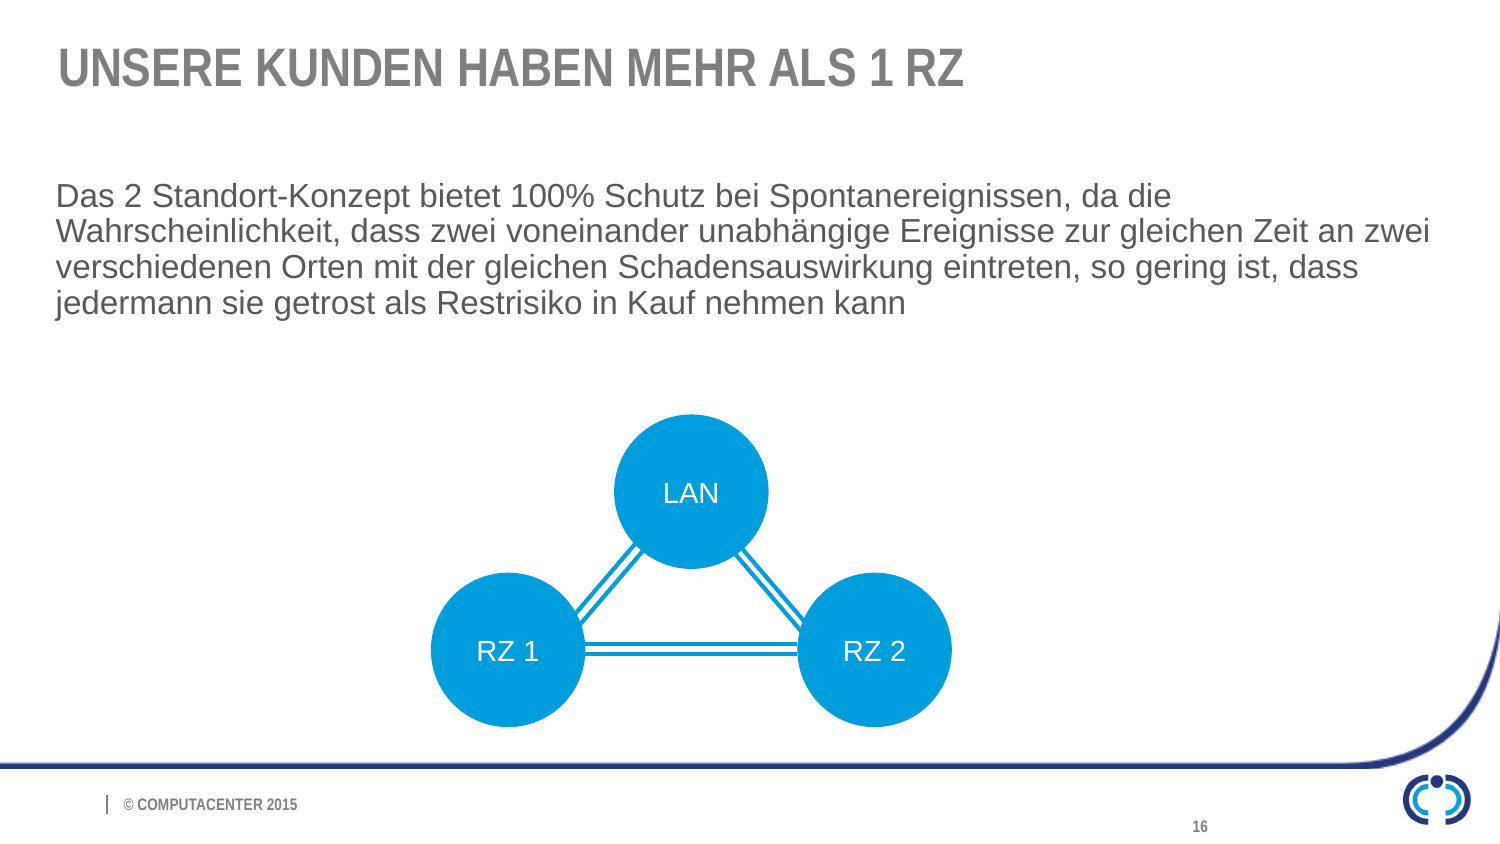

# Unsere Kunden haben mehr als 1 RZ
Das 2 Standort-Konzept bietet 100% Schutz bei Spontanereignissen, da die Wahrscheinlichkeit, dass zwei voneinander unabhängige Ereignisse zur gleichen Zeit an zwei verschiedenen Orten mit der gleichen Schadensauswirkung eintreten, so gering ist, dass jedermann sie getrost als Restrisiko in Kauf nehmen kann
LAN
RZ 1
RZ 2
16